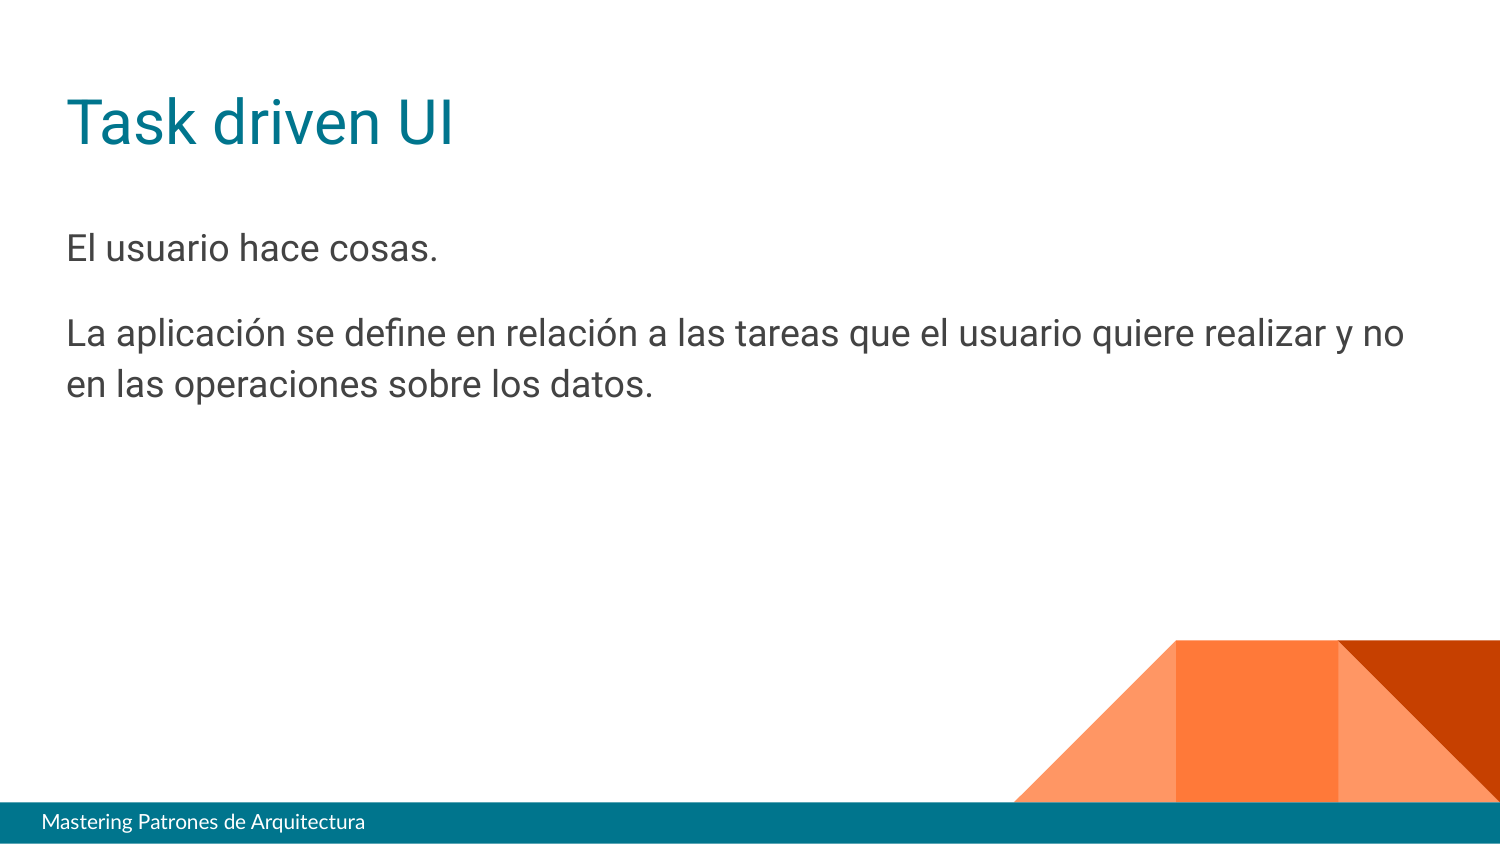

# Task driven UI
El usuario hace cosas.
La aplicación se define en relación a las tareas que el usuario quiere realizar y no en las operaciones sobre los datos.